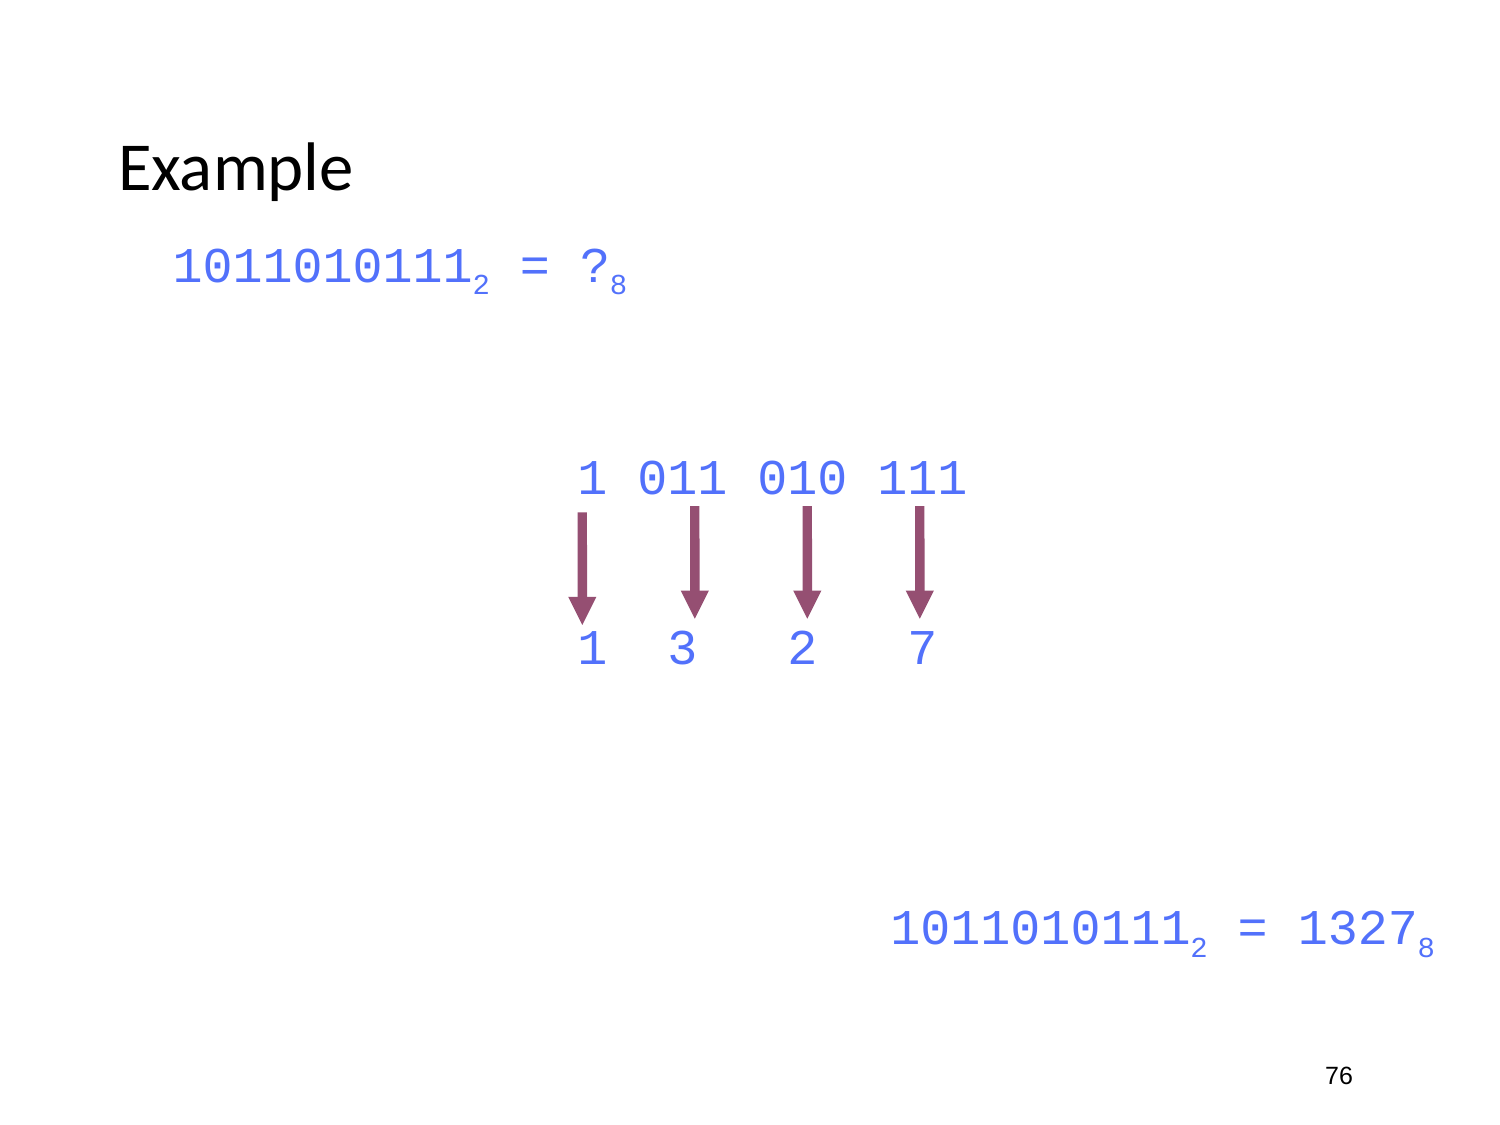

# Example
10110101112 = ?8
1 011 010 111

1  3   2   7

10110101112 = 13278